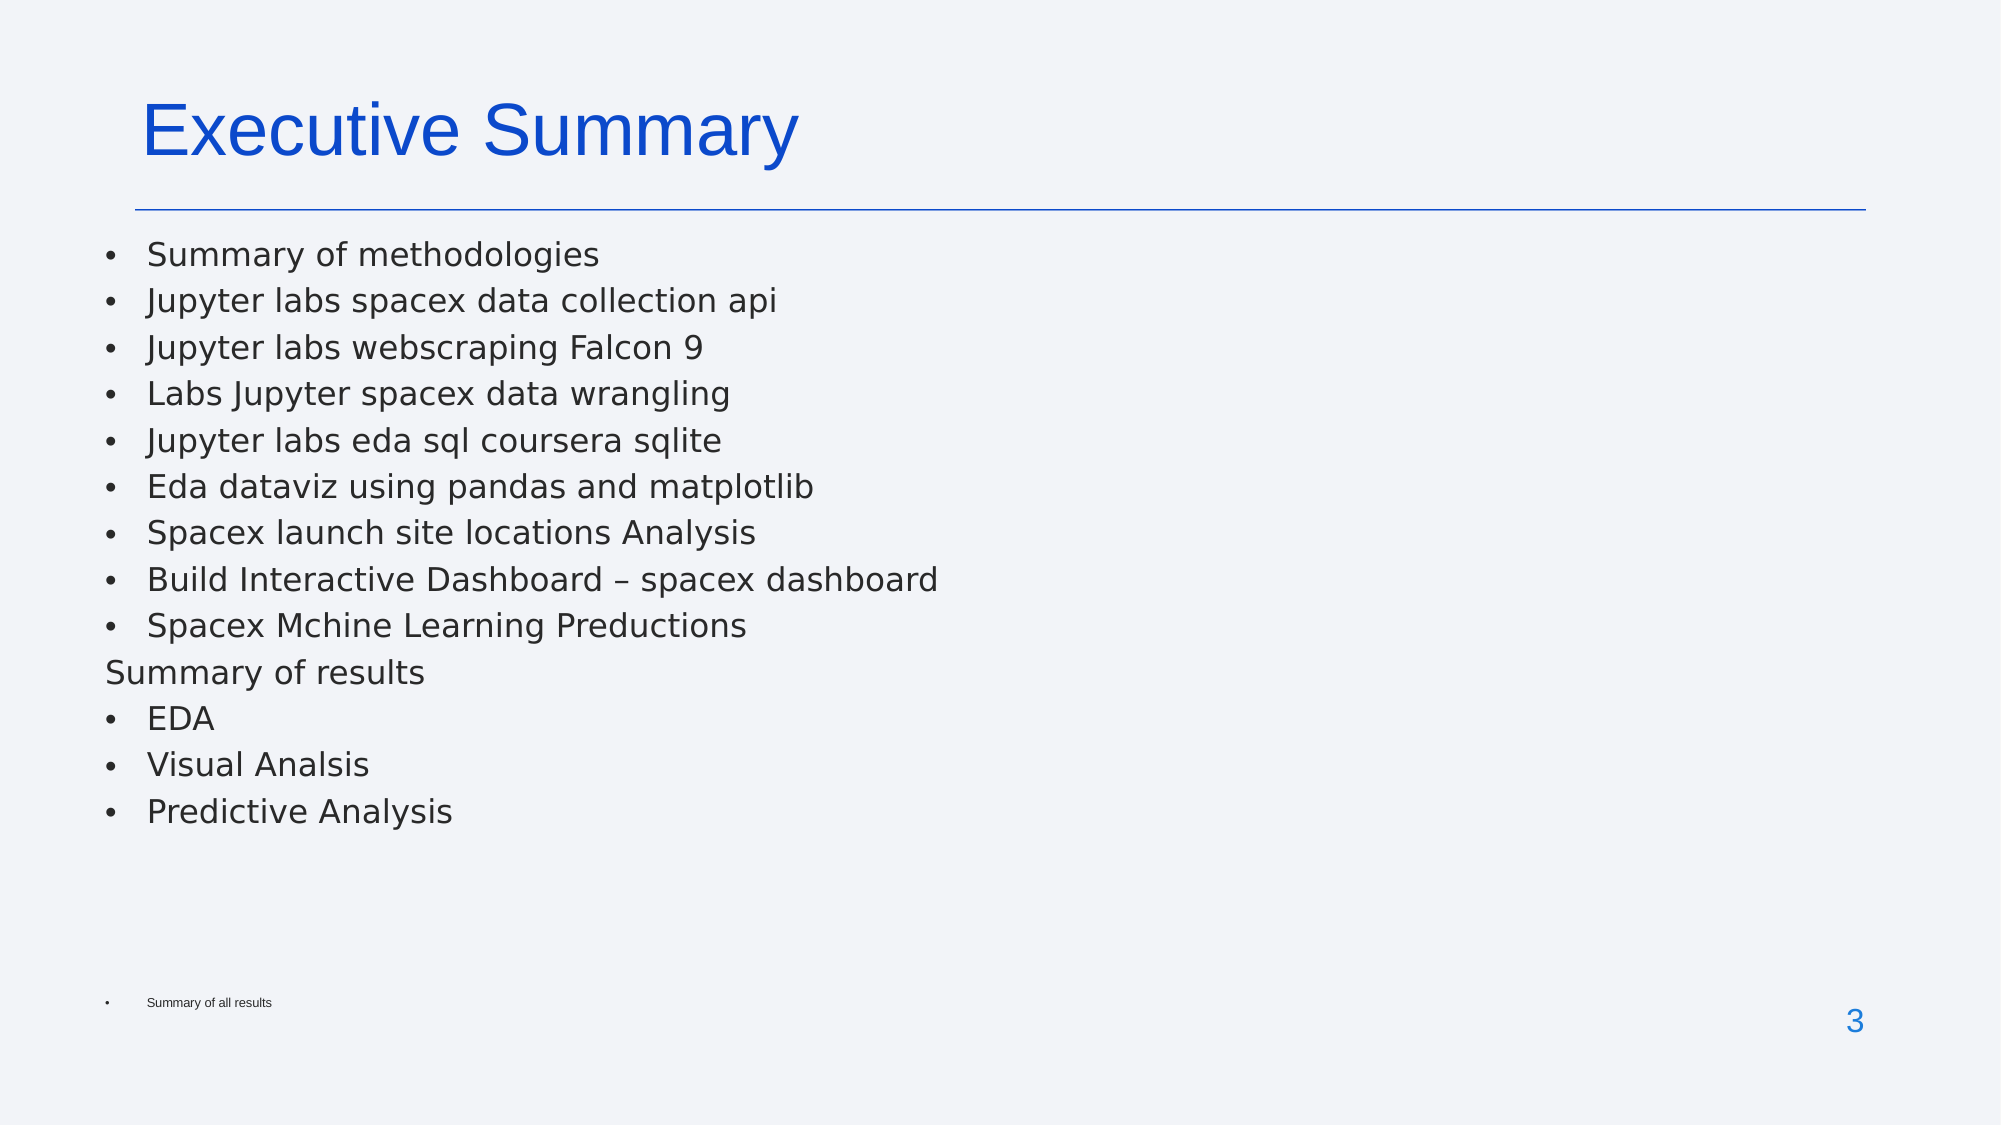

Executive Summary
Summary of methodologies
Jupyter labs spacex data collection api
Jupyter labs webscraping Falcon 9
Labs Jupyter spacex data wrangling
Jupyter labs eda sql coursera sqlite
Eda dataviz using pandas and matplotlib
Spacex launch site locations Analysis
Build Interactive Dashboard – spacex dashboard
Spacex Mchine Learning Preductions
Summary of results
EDA
Visual Analsis
Predictive Analysis

Summary of all results
3